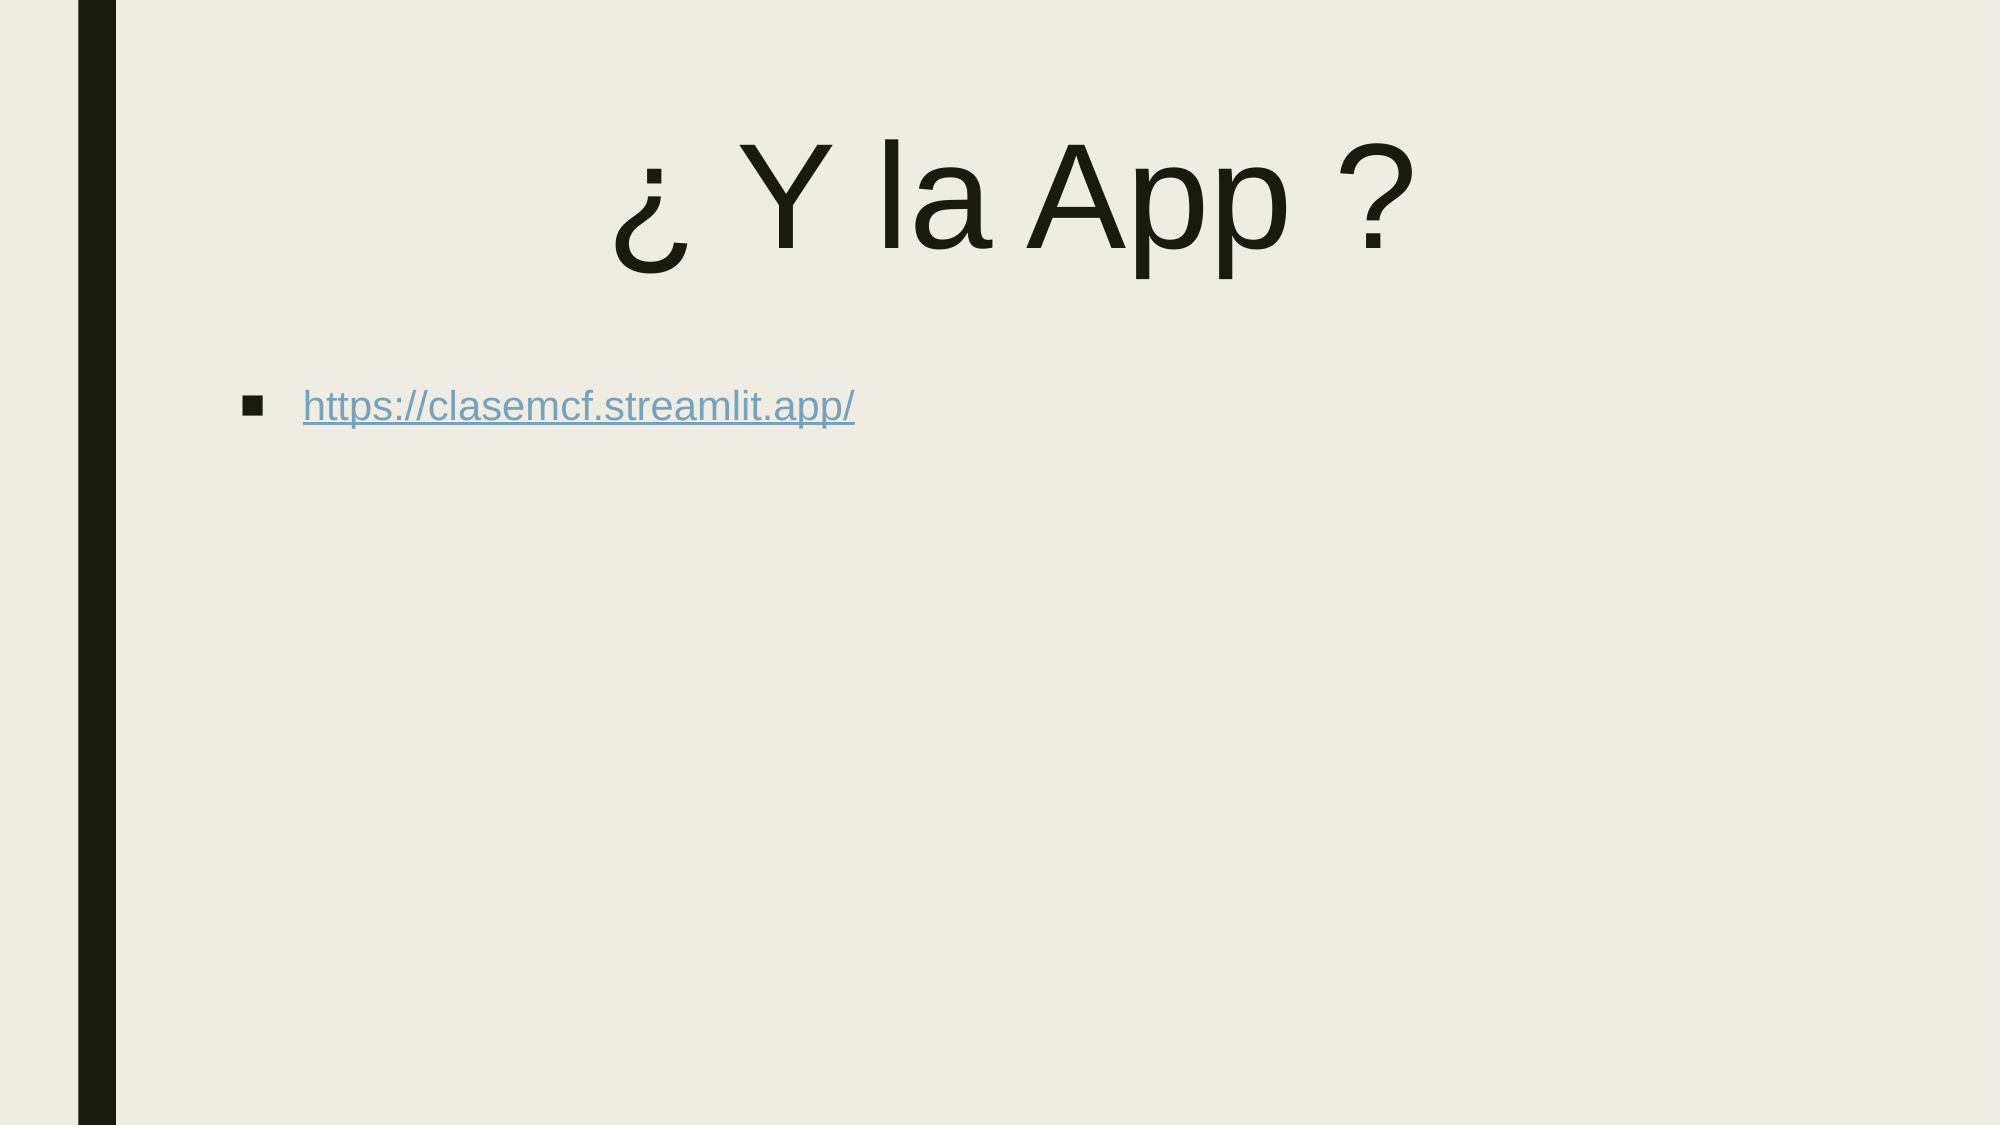

# ¿ Y la App ?
https://clasemcf.streamlit.app/